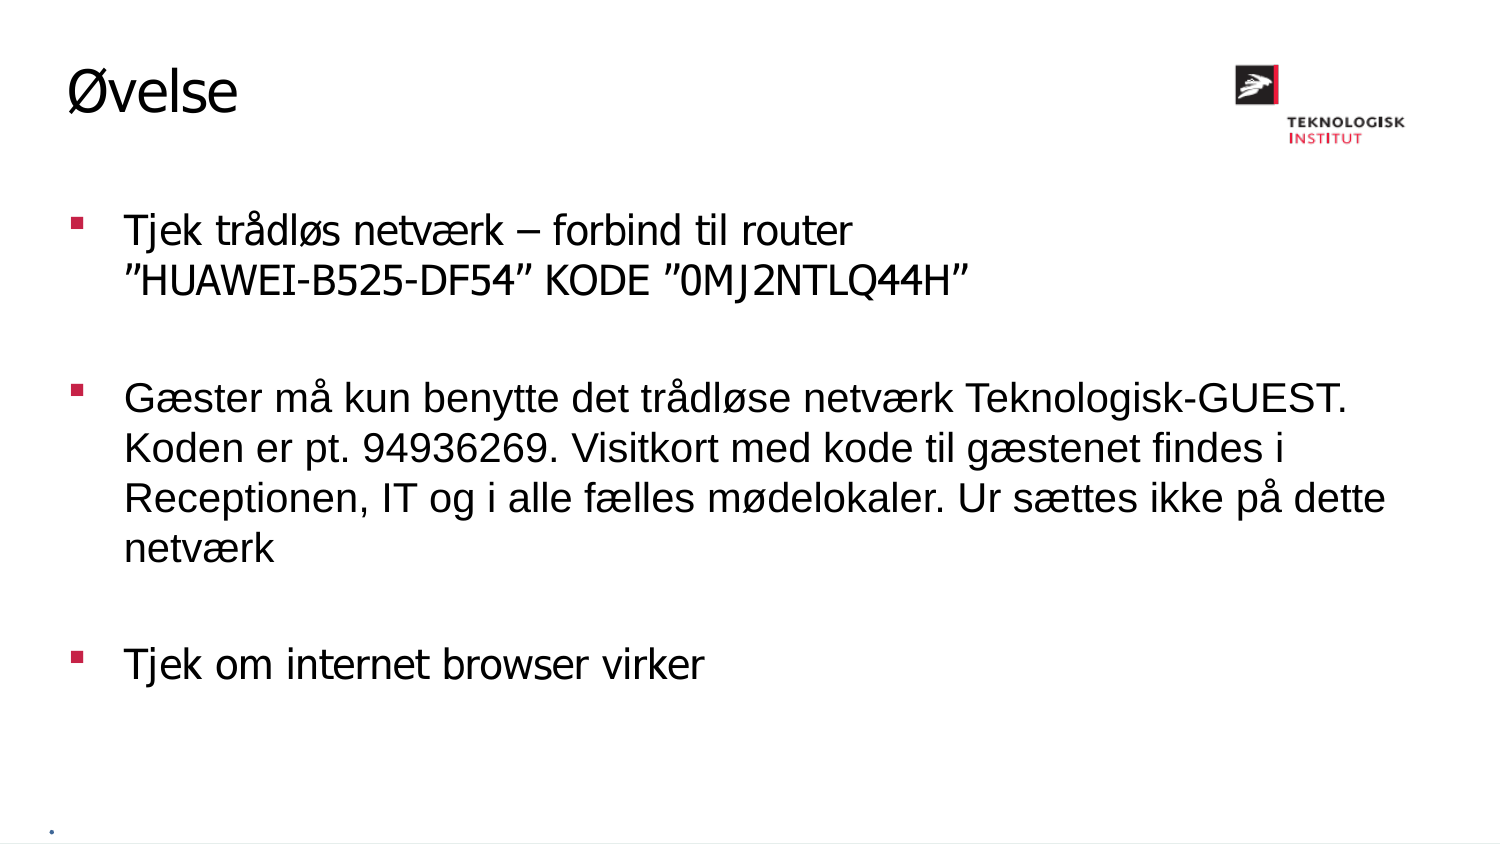

Øvelse

Tjek trådløs netværk – forbind til router
”HUAWEI-B525-DF54” KODE ”0MJ2NTLQ44H”

Gæster må kun benytte det trådløse netværk Teknologisk-GUEST. Koden er pt. 94936269. Visitkort med kode til gæstenet findes i Receptionen, IT og i alle fælles mødelokaler. Ur sættes ikke på dette netværk

Tjek om internet browser virker